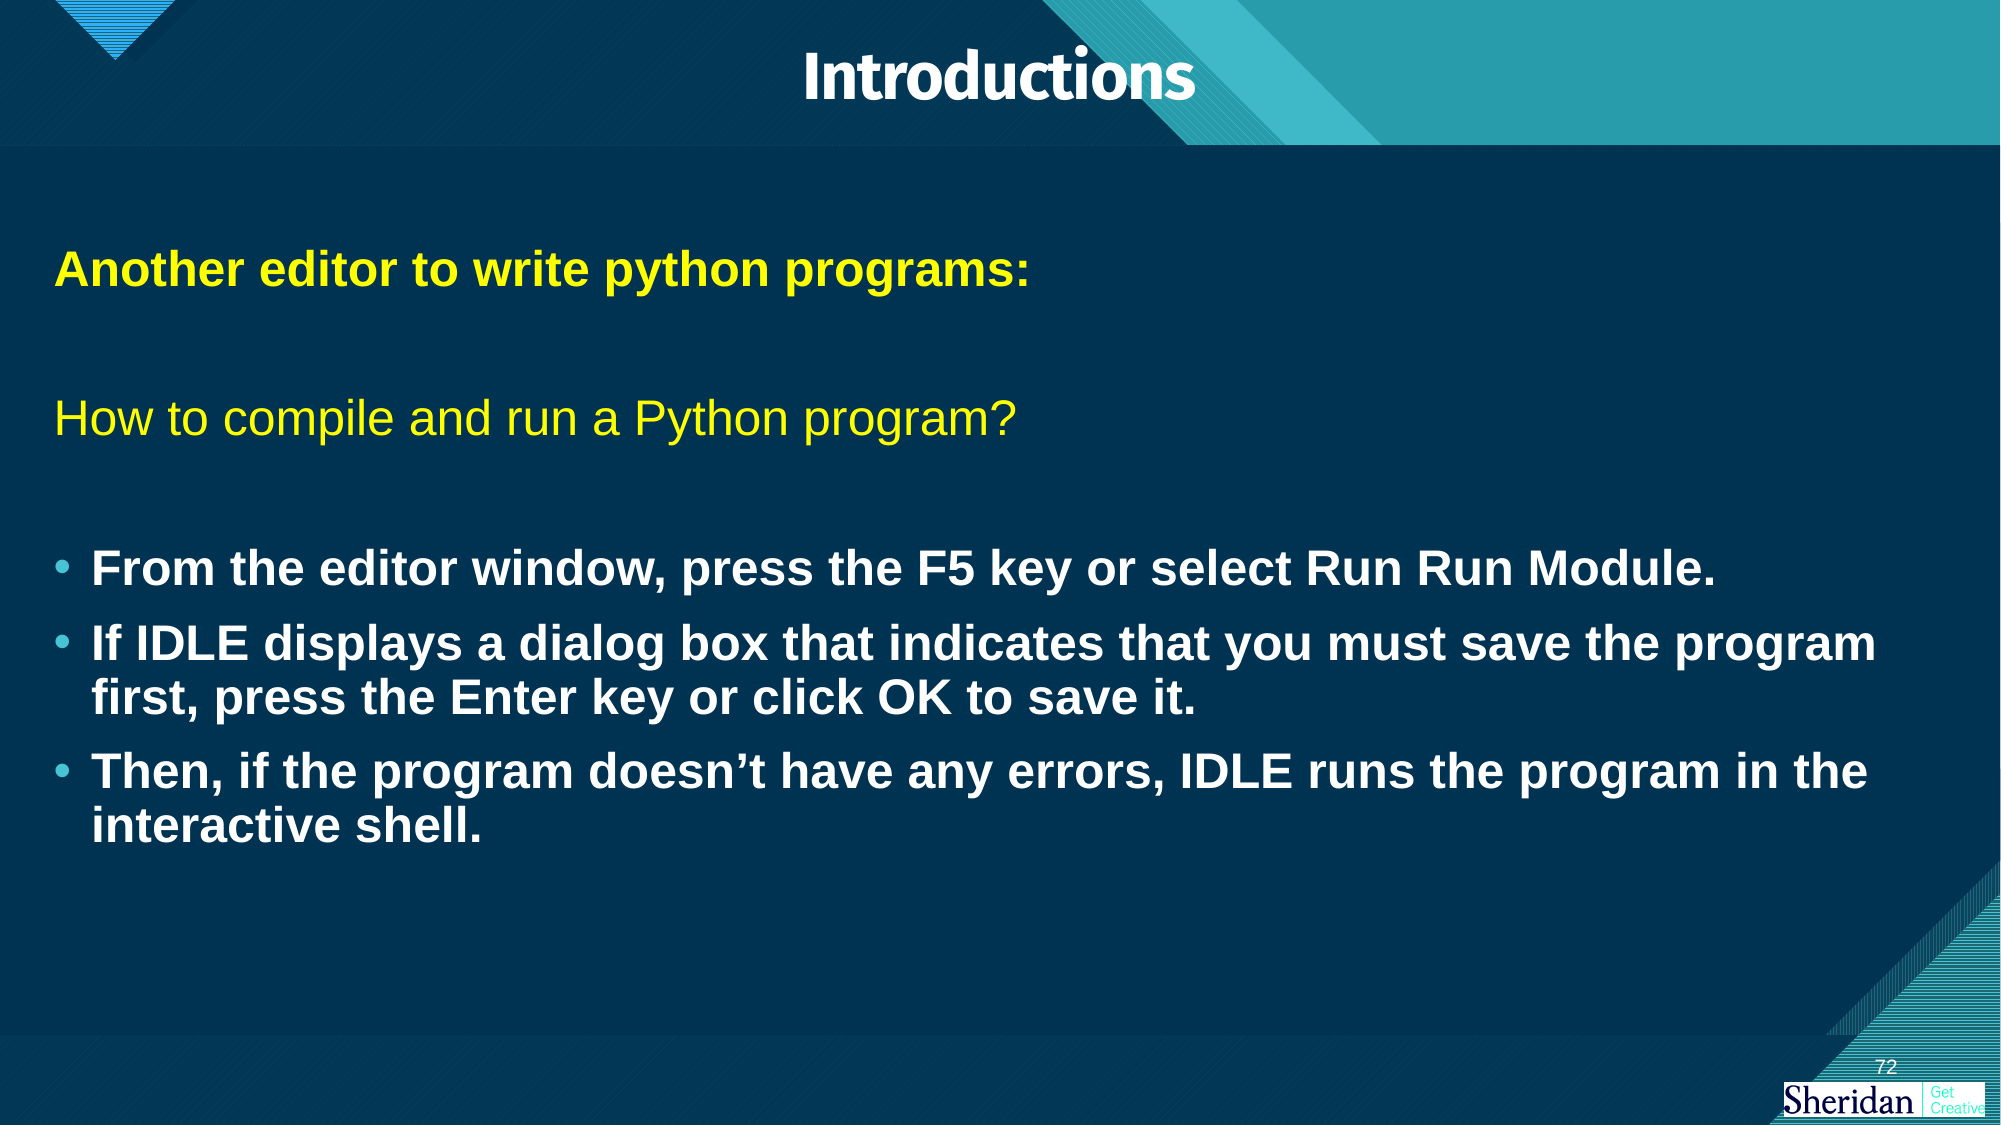

# Introductions

Another editor to write python programs:

How to compile and run a Python program?

From the editor window, press the F5 key or select Run Run Module.
If IDLE displays a dialog box that indicates that you must save the program first, press the Enter key or click OK to save it.
Then, if the program doesn’t have any errors, IDLE runs the program in the interactive shell.

72